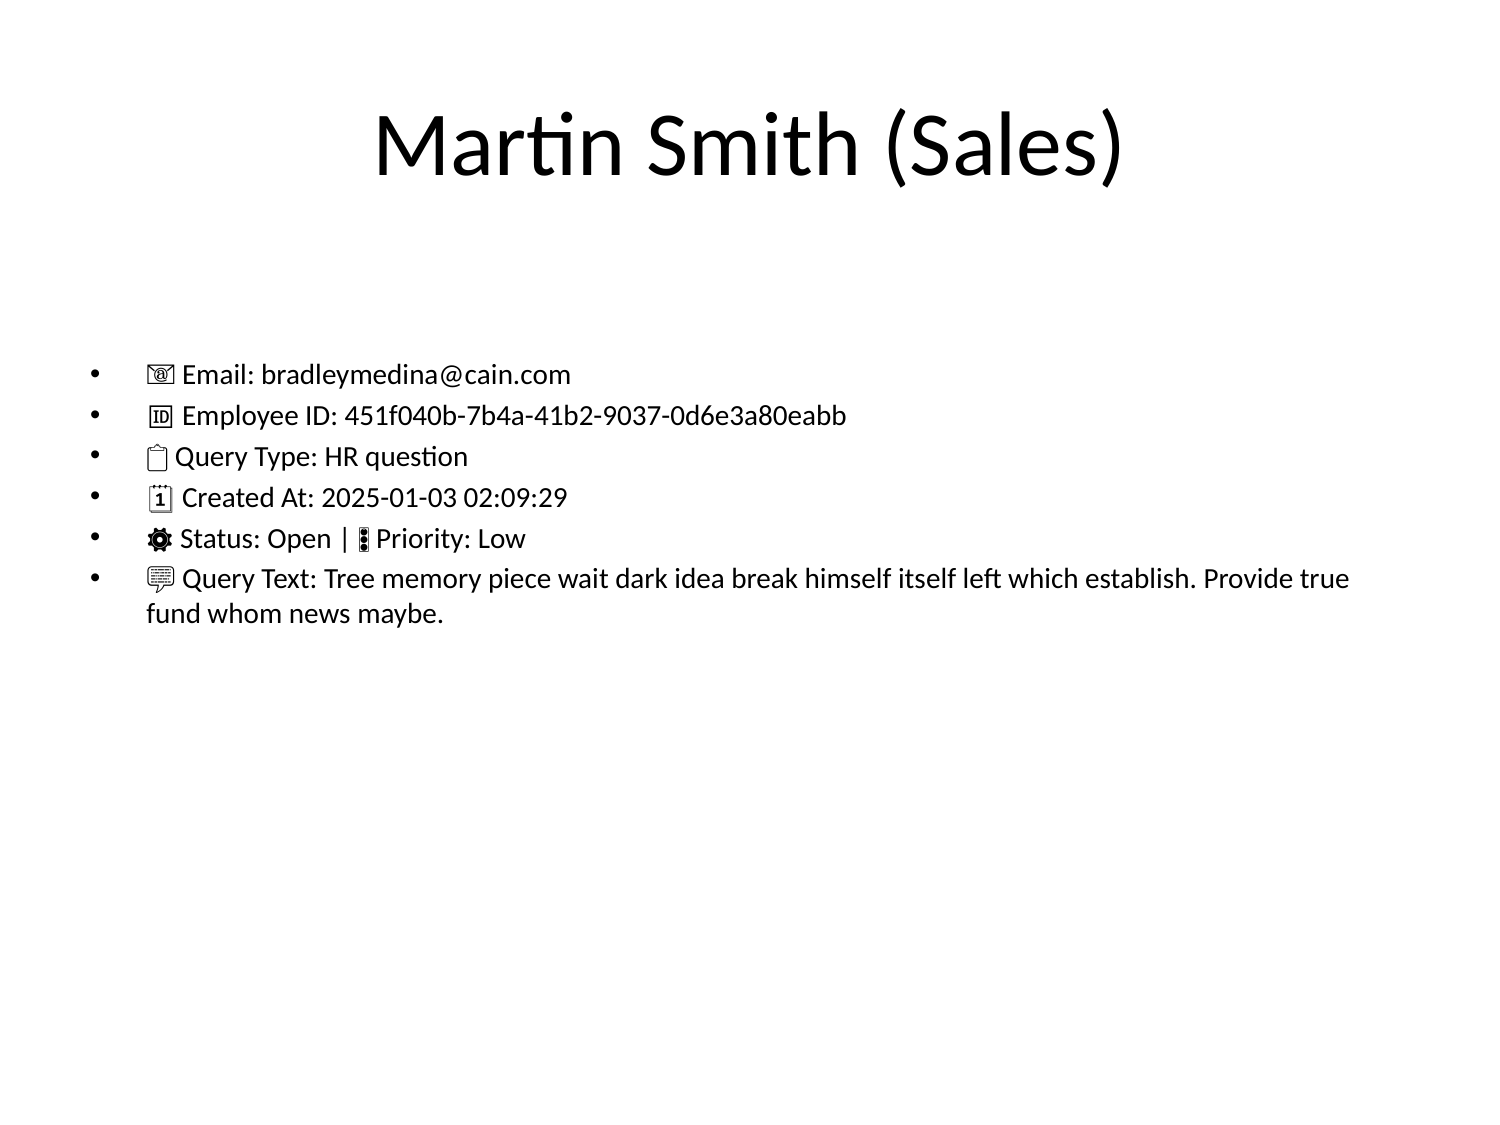

# Martin Smith (Sales)

📧 Email: bradleymedina@cain.com
🆔 Employee ID: 451f040b-7b4a-41b2-9037-0d6e3a80eabb
📋 Query Type: HR question
🗓 Created At: 2025-01-03 02:09:29
⚙ Status: Open | 🚦 Priority: Low
💬 Query Text: Tree memory piece wait dark idea break himself itself left which establish. Provide true fund whom news maybe.